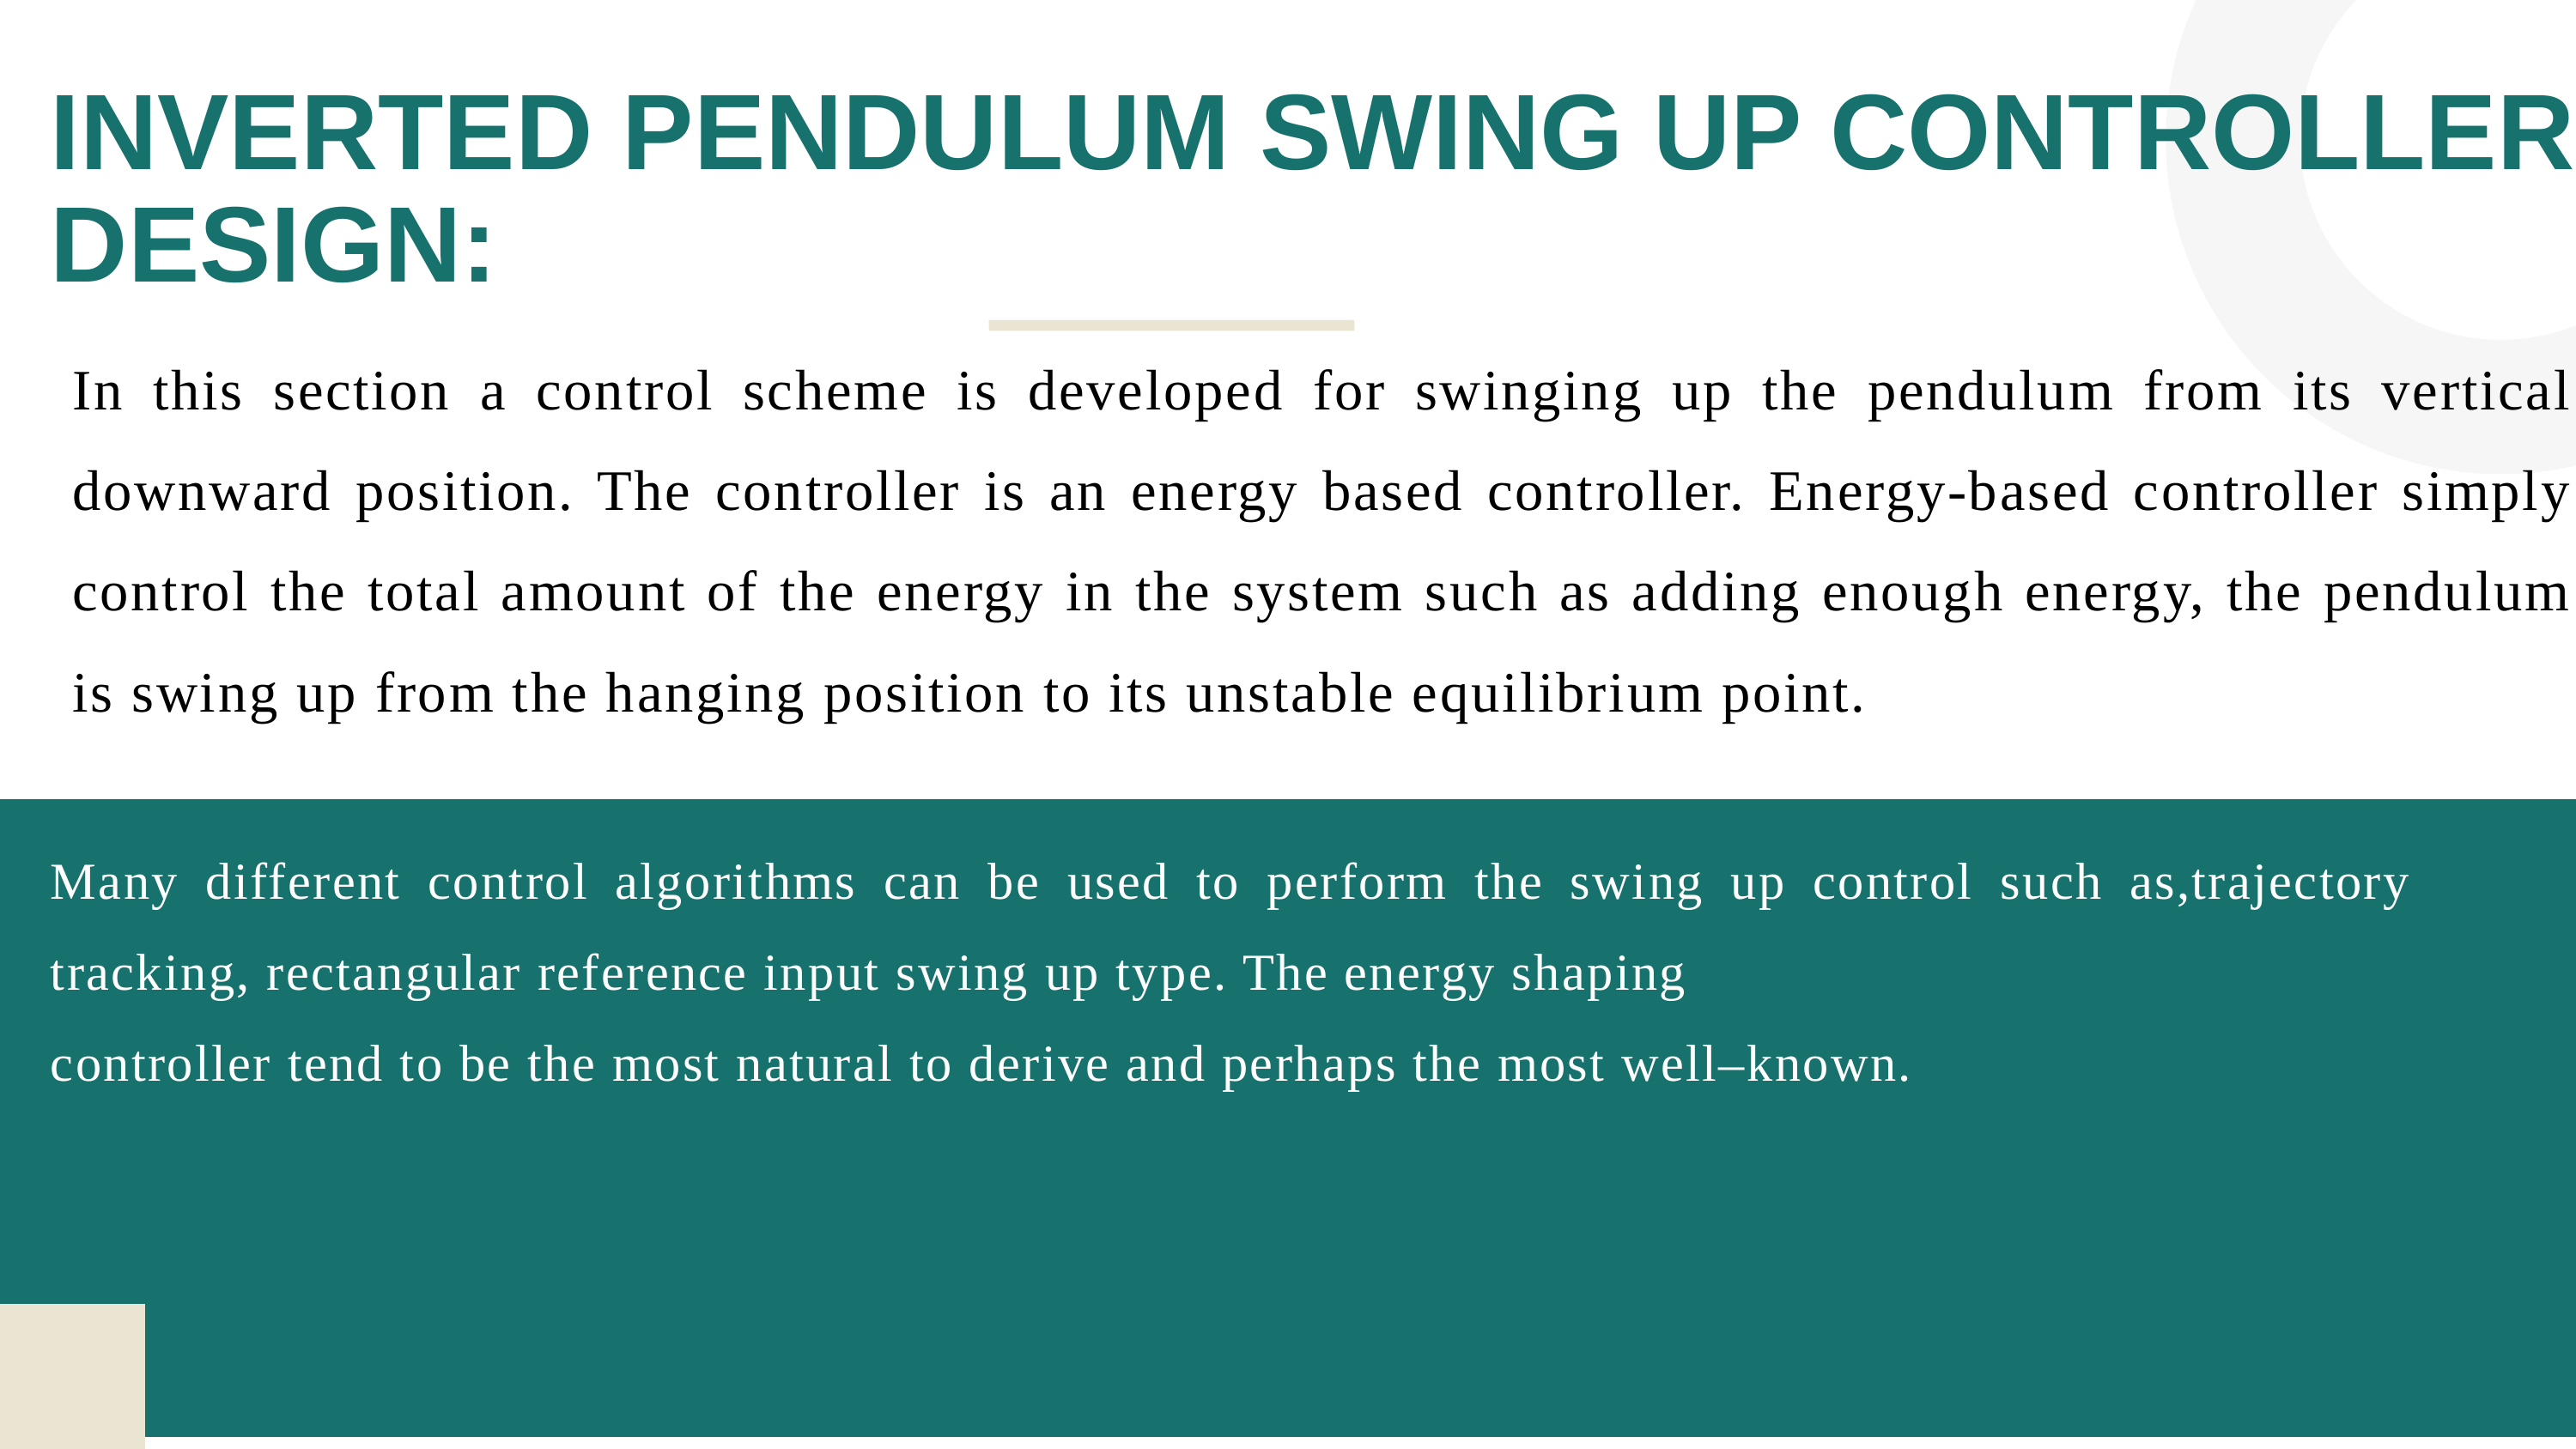

INVERTED PENDULUM SWING UP CONTROLLER DESIGN:
In this section a control scheme is developed for swinging up the pendulum from its vertical downward position. The controller is an energy based controller. Energy-based controller simply control the total amount of the energy in the system such as adding enough energy, the pendulum is swing up from the hanging position to its unstable equilibrium point.

Many different control algorithms can be used to perform the swing up control such as,trajectory tracking, rectangular reference input swing up type. The energy shaping
controller tend to be the most natural to derive and perhaps the most well–known.